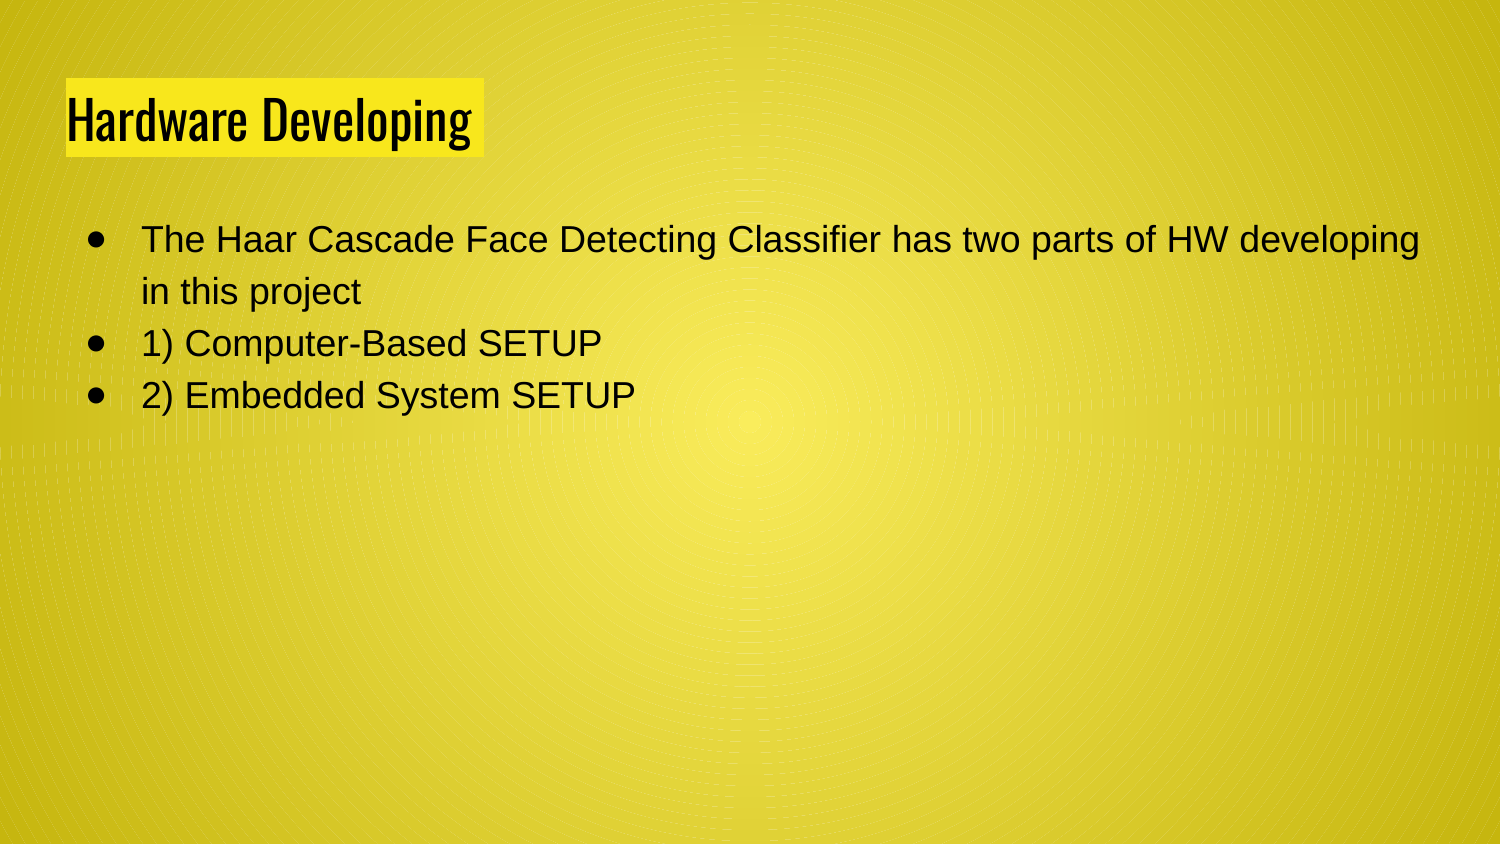

# Hardware Developing
The Haar Cascade Face Detecting Classifier has two parts of HW developing in this project
1) Computer-Based SETUP
2) Embedded System SETUP